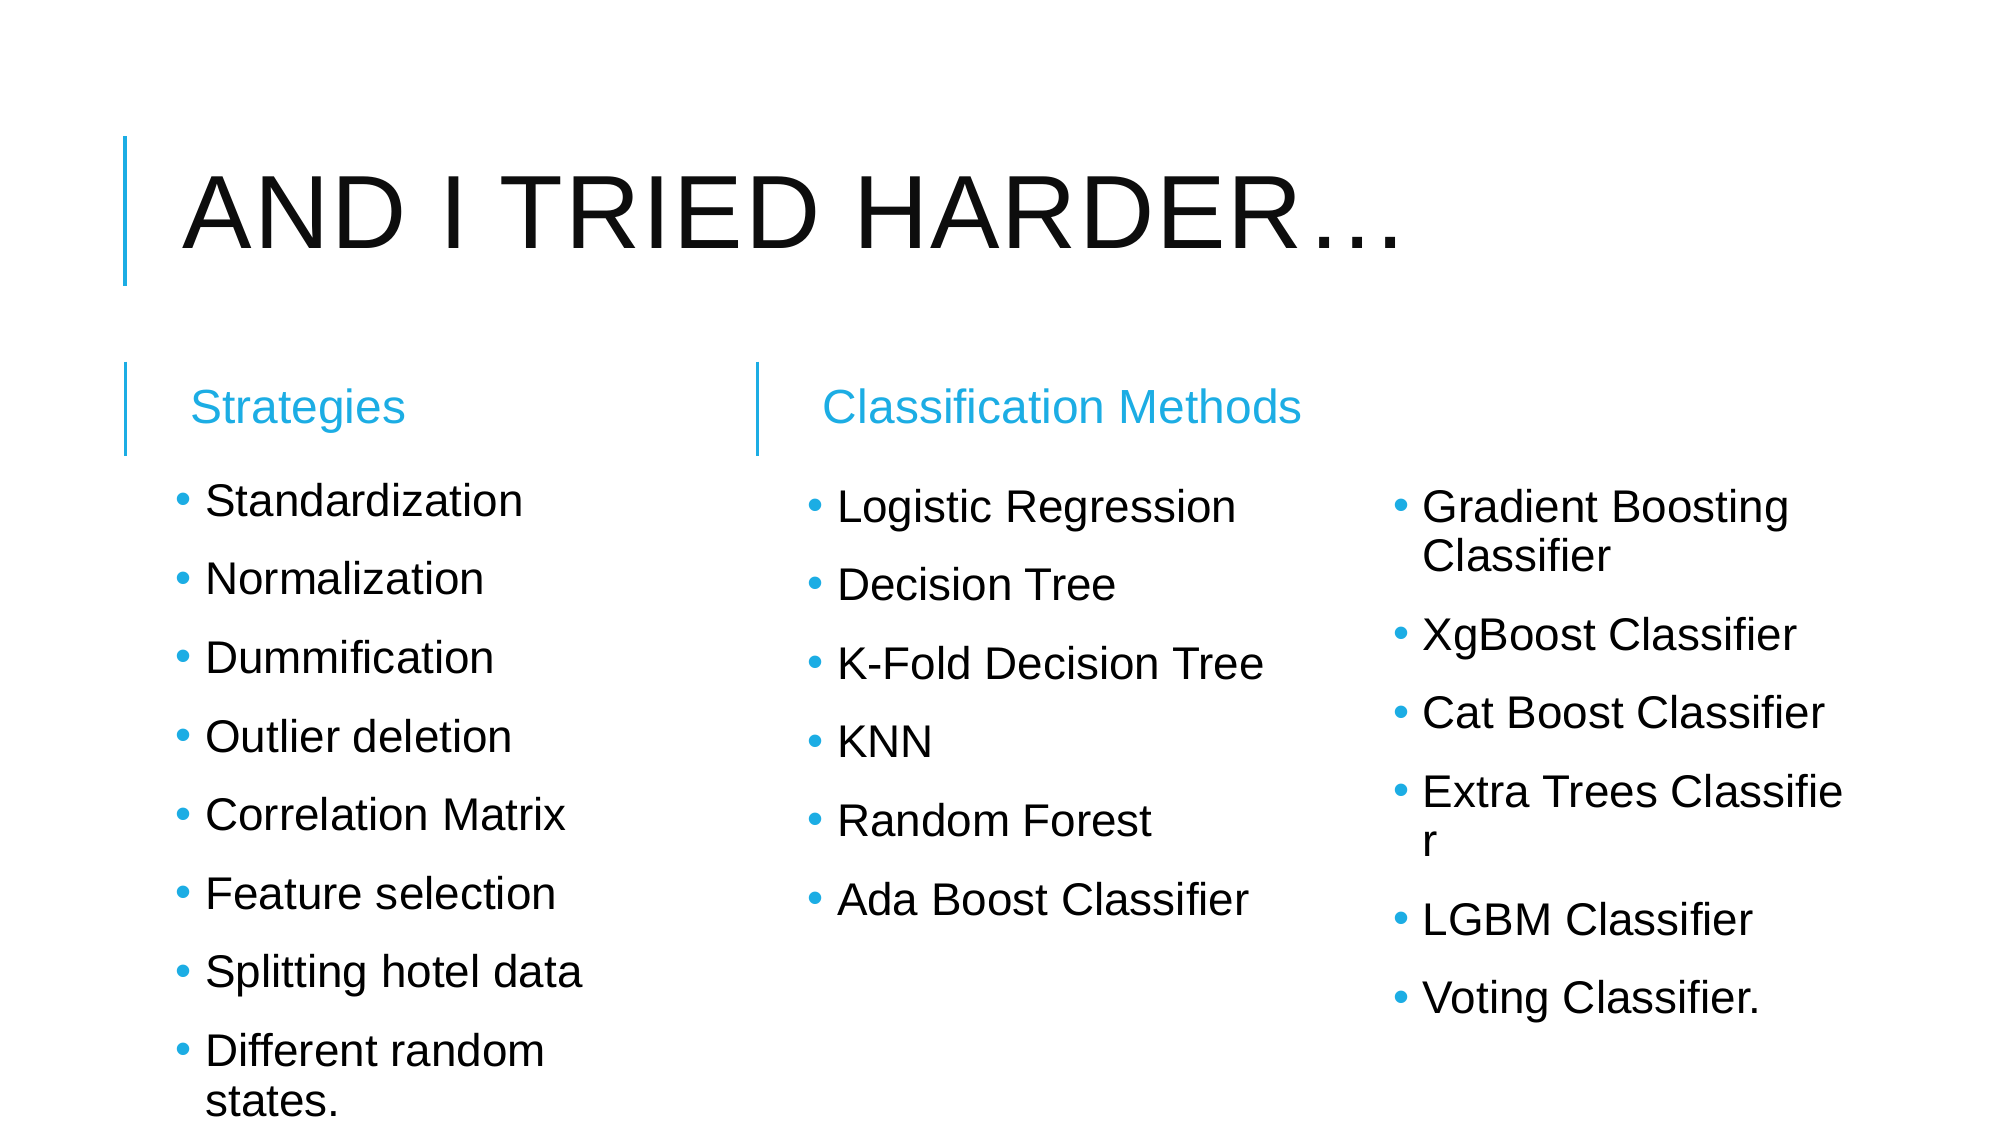

# And I tried harder…
Strategies
Classification Methods
Standardization
Normalization
Dummification
Outlier deletion
Correlation Matrix
Feature selection
Splitting hotel data
Different random states.

Logistic Regression
Decision Tree
K-Fold Decision Tree
KNN
Random Forest
Ada Boost Classifier

Gradient Boosting 
Classifier
XgBoost Classifier
Cat Boost Classifier
Extra Trees Classifier
LGBM Classifier
Voting Classifier.